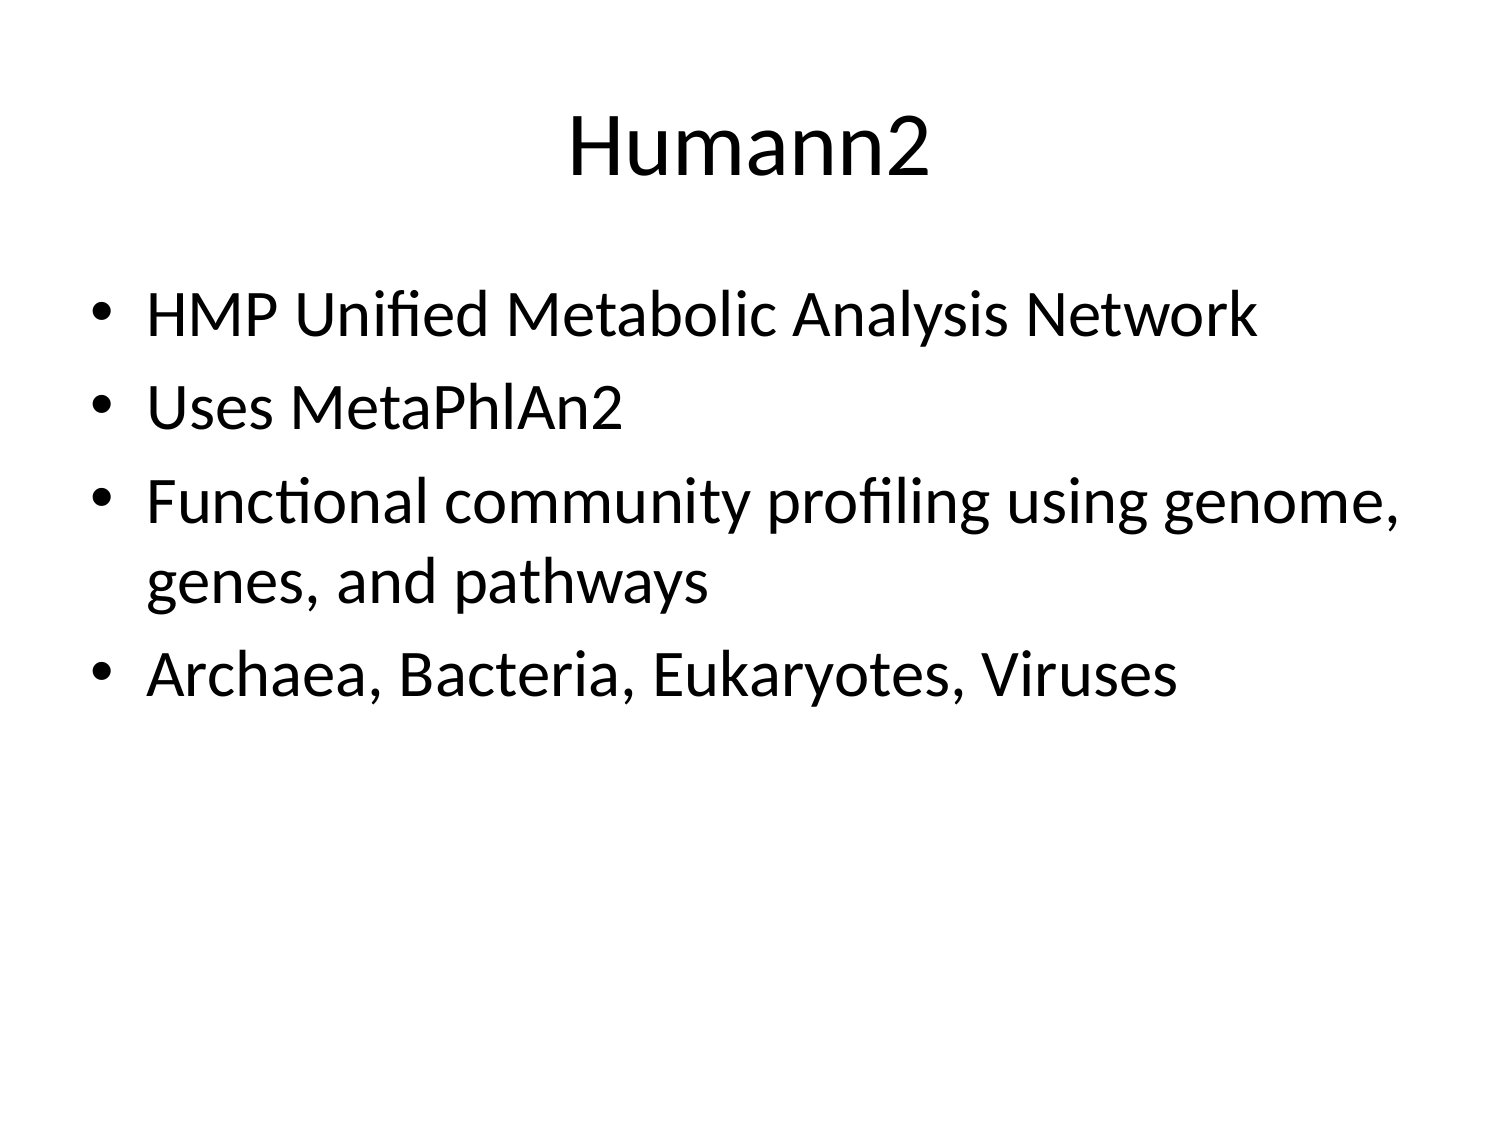

# Humann2
HMP Unified Metabolic Analysis Network
Uses MetaPhlAn2
Functional community profiling using genome, genes, and pathways
Archaea, Bacteria, Eukaryotes, Viruses